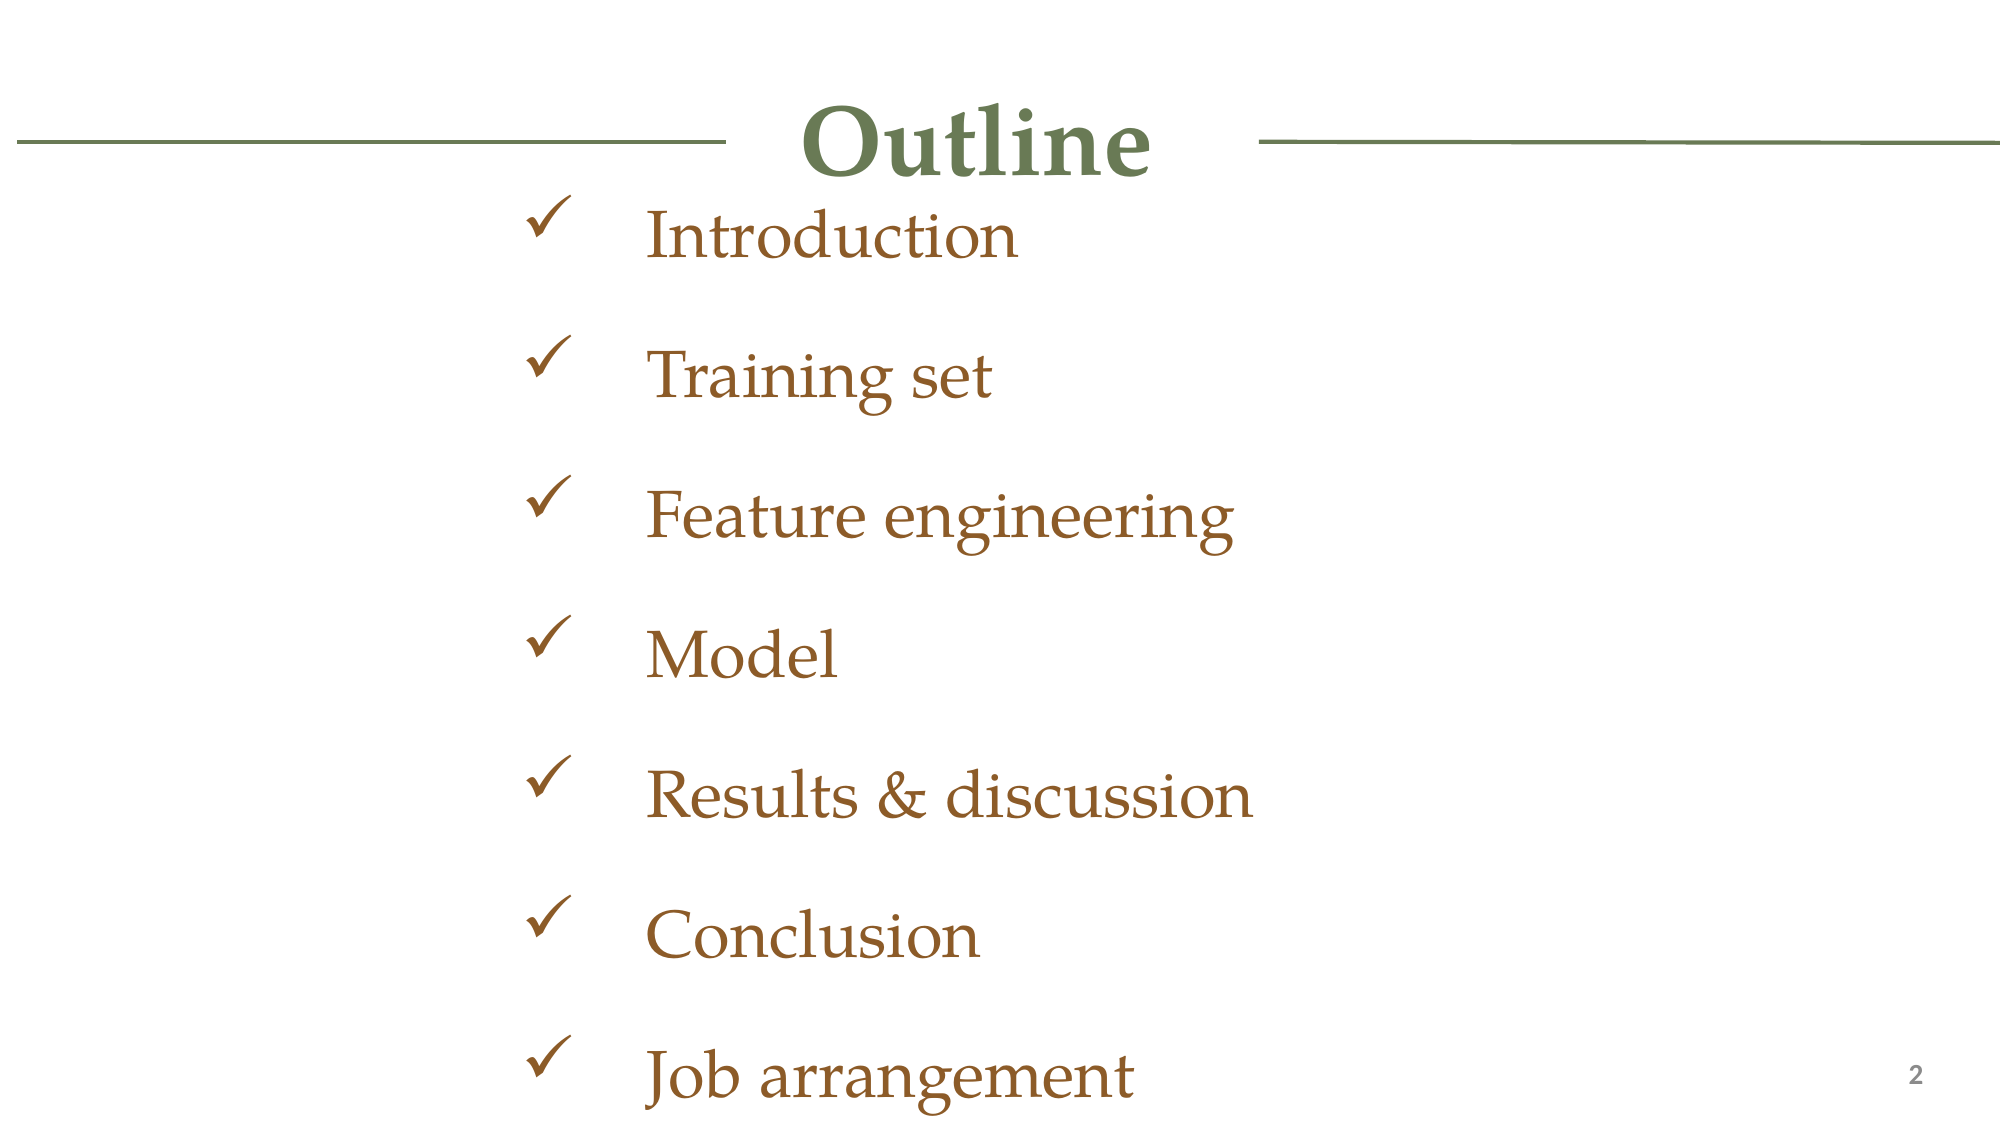

Outline
   Introduction

   Training set

   Feature engineering

   Model

   Results & discussion

   Conclusion

   Job arrangement
2